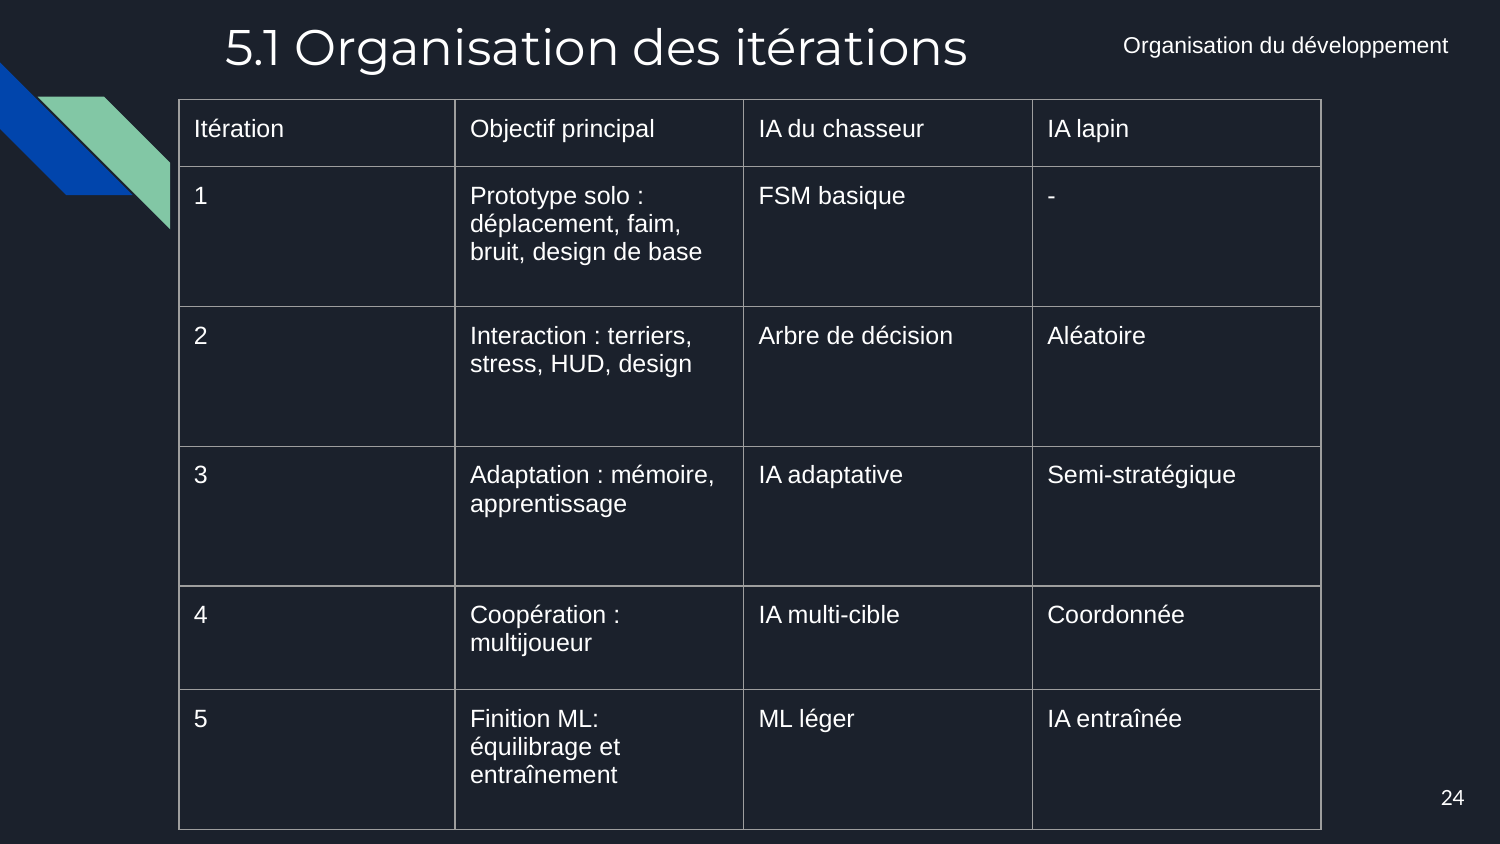

# 5.1 Organisation des itérations
Organisation du développement

| Itération | Objectif principal | IA du chasseur | IA lapin |
| --- | --- | --- | --- |
| 1 | Prototype solo : déplacement, faim, bruit, design de base | FSM basique | - |
| 2 | Interaction : terriers, stress, HUD, design | Arbre de décision | Aléatoire |
| 3 | Adaptation : mémoire, apprentissage | IA adaptative | Semi-stratégique |
| 4 | Coopération : multijoueur | IA multi-cible | Coordonnée |
| 5 | Finition ML: équilibrage et entraînement | ML léger | IA entraînée |
24